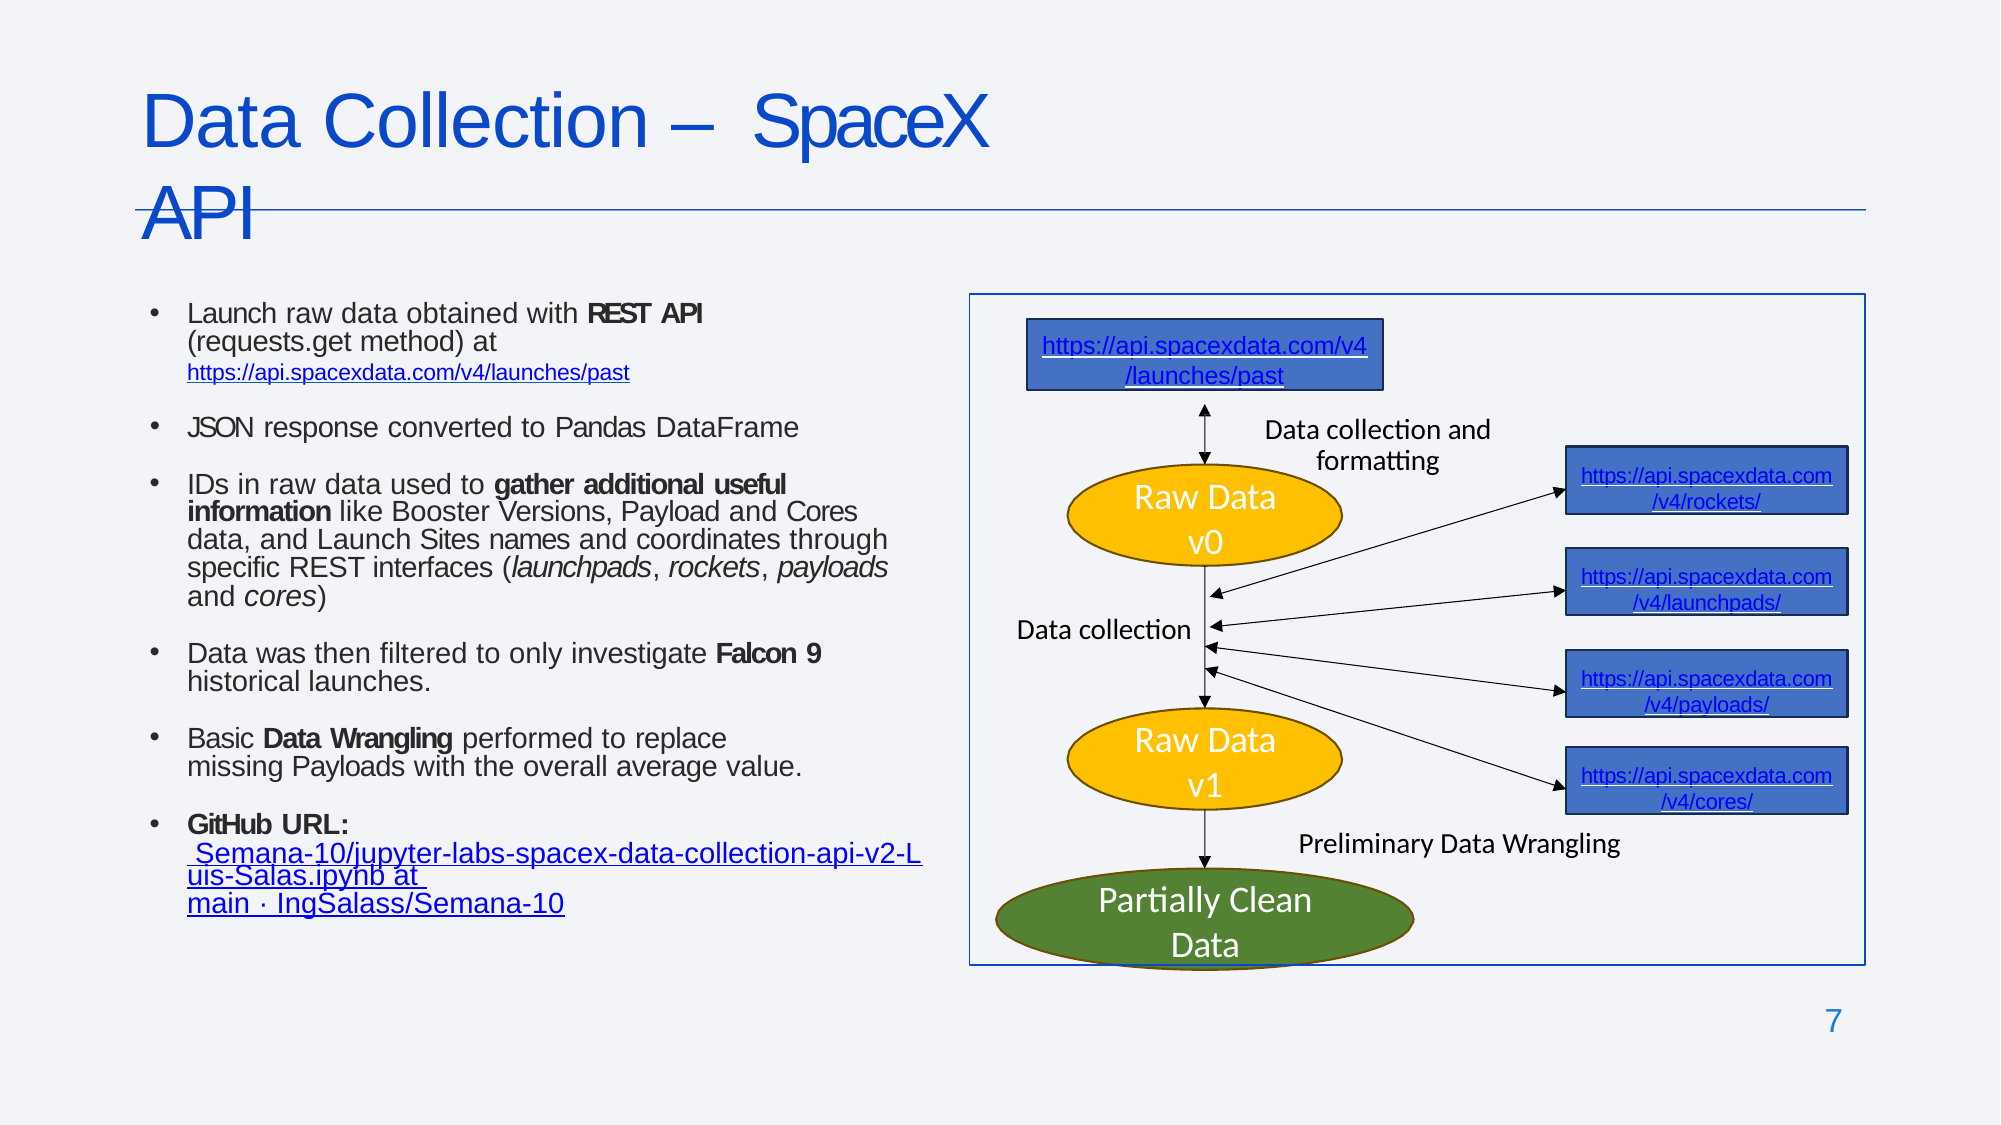

# Data Collection – SpaceX API
Launch raw data obtained with REST API (requests.get method) at https://api.spacexdata.com/v4/launches/past
JSON response converted to Pandas DataFrame
IDs in raw data used to gather additional useful information like Booster Versions, Payload and Cores data, and Launch Sites names and coordinates through specific REST interfaces (launchpads, rockets, payloads and cores)
Data was then filtered to only investigate Falcon 9 historical launches.
Basic Data Wrangling performed to replace missing Payloads with the overall average value.

Data collection and
formatting
Raw Data
v0

Data collection

Raw Data v1
Preliminary Data Wrangling
Partially Clean Data
https://api.spacexdata.com/v4
/launches/past

https://api.spacexdata.com
/v4/rockets/
https://api.spacexdata.com
/v4/launchpads/
https://api.spacexdata.com
/v4/payloads/
https://api.spacexdata.com
/v4/cores/
GitHub URL: Semana-10/jupyter-labs-spacex-data-collection-api-v2-Luis-Salas.ipynb at main · IngSalass/Semana-10
7